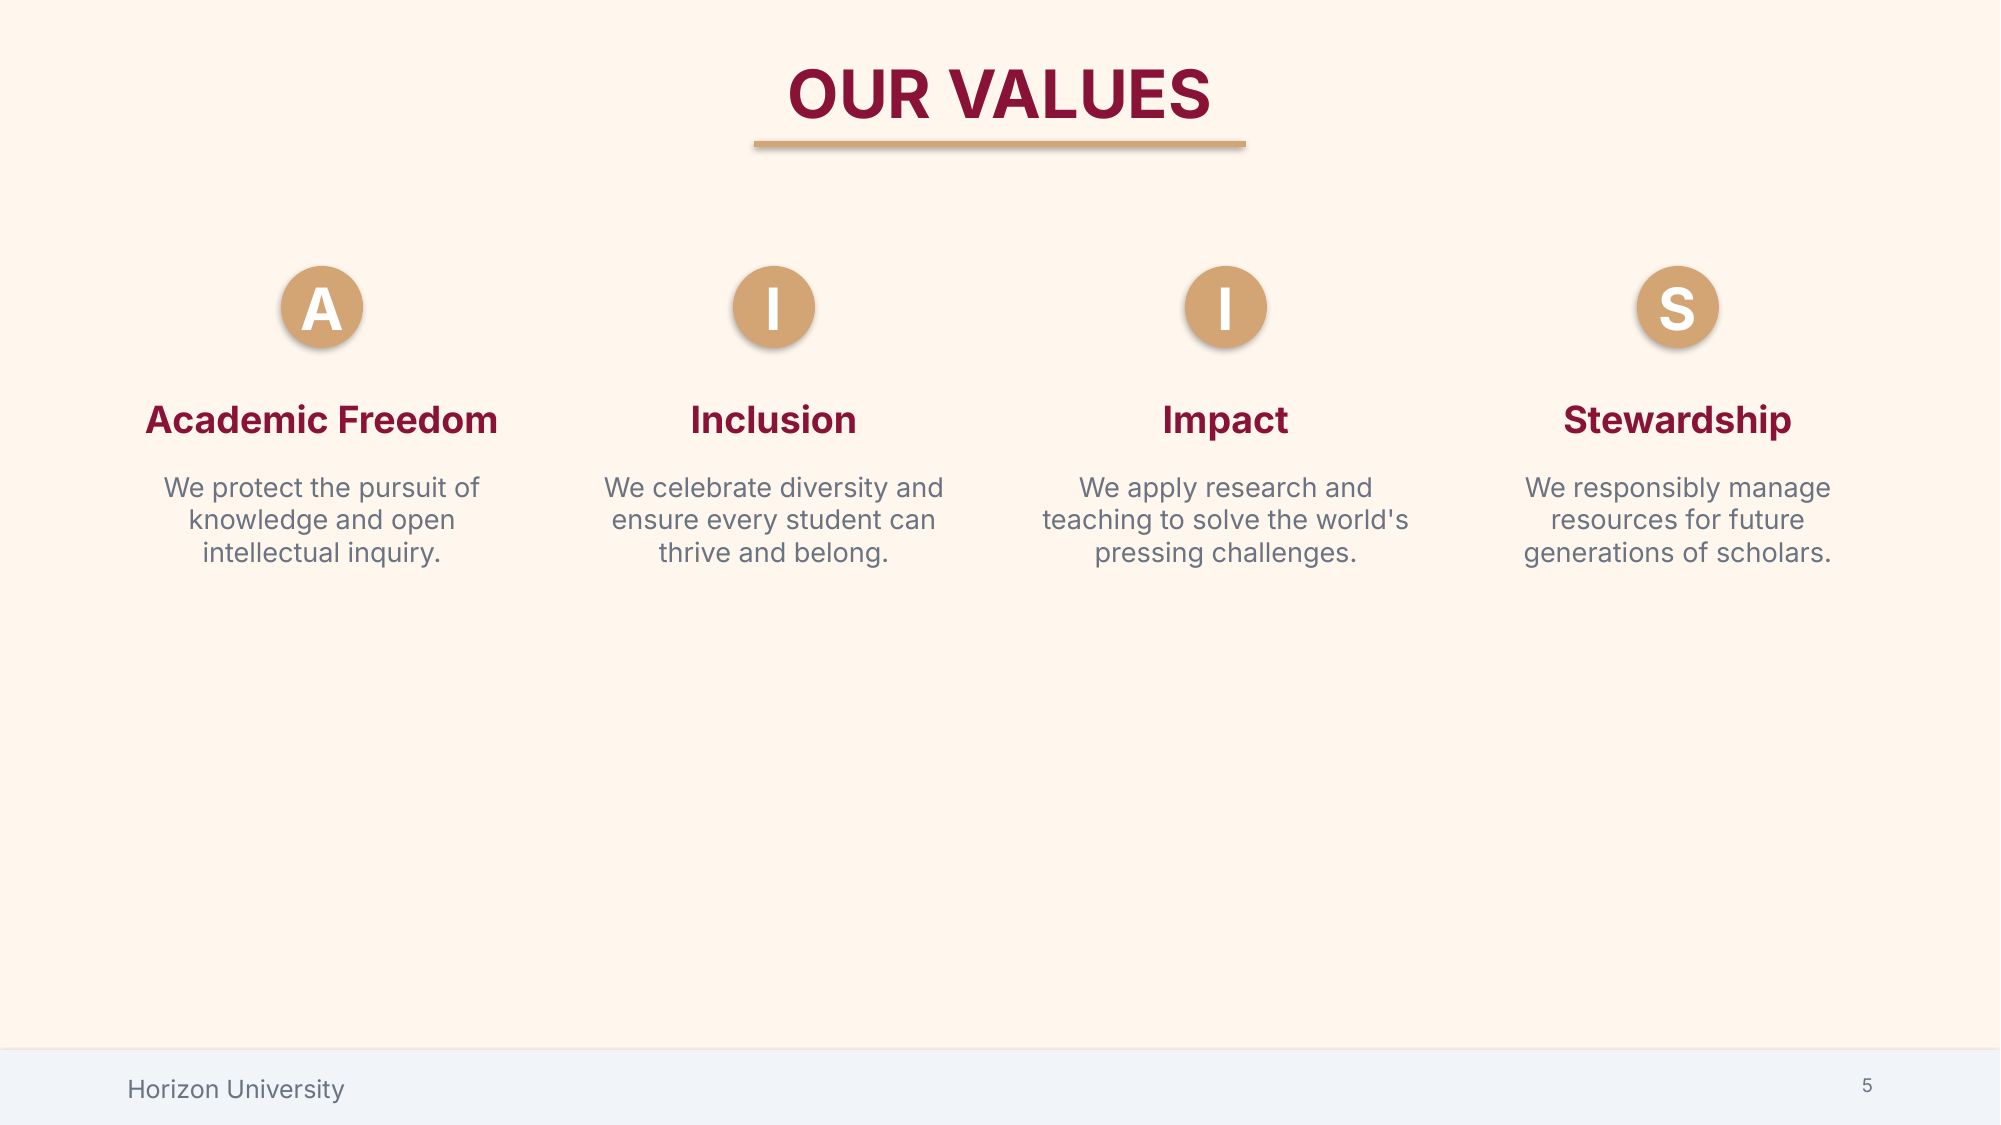

OUR VALUES

A

I

I

S
Academic Freedom
Inclusion
Impact
Stewardship
We protect the pursuit of knowledge and open intellectual inquiry.
We celebrate diversity and ensure every student can thrive and belong.
We apply research and teaching to solve the world's pressing challenges.
We responsibly manage resources for future generations of scholars.

Horizon University
5